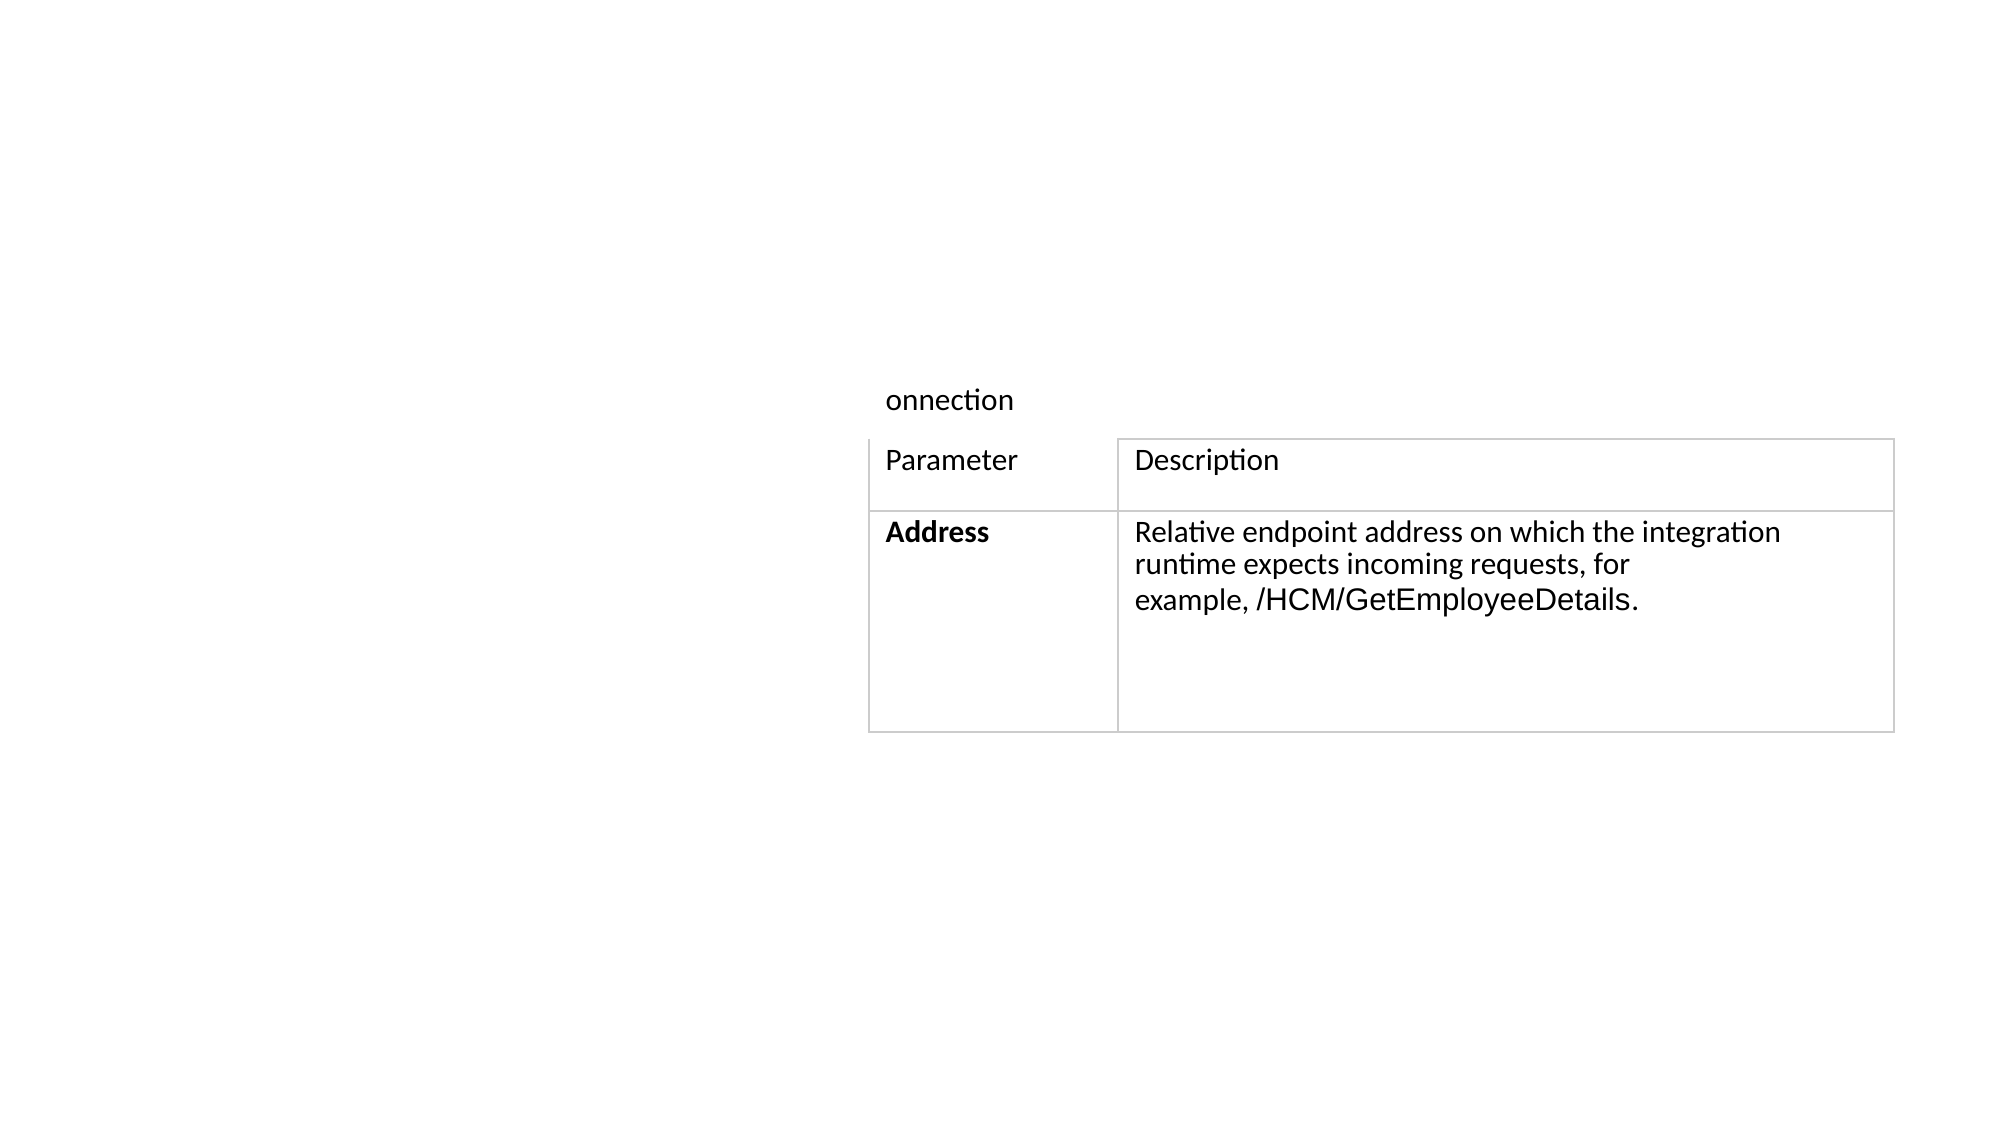

# SOAP (SOAP 1.x) Adapter
| onnection |  |
| --- | --- |
| Parameter | Description |
| Address | Relative endpoint address on which the integration runtime expects incoming requests, for example, /HCM/GetEmployeeDetails. |
The SOAP (SOAP 1.x) sender adapter enables a SAP BTP tenant to exchange messages with a sender system that supports Simple Object Access Protocol (SOAP) 1.1 and 1.2.
C